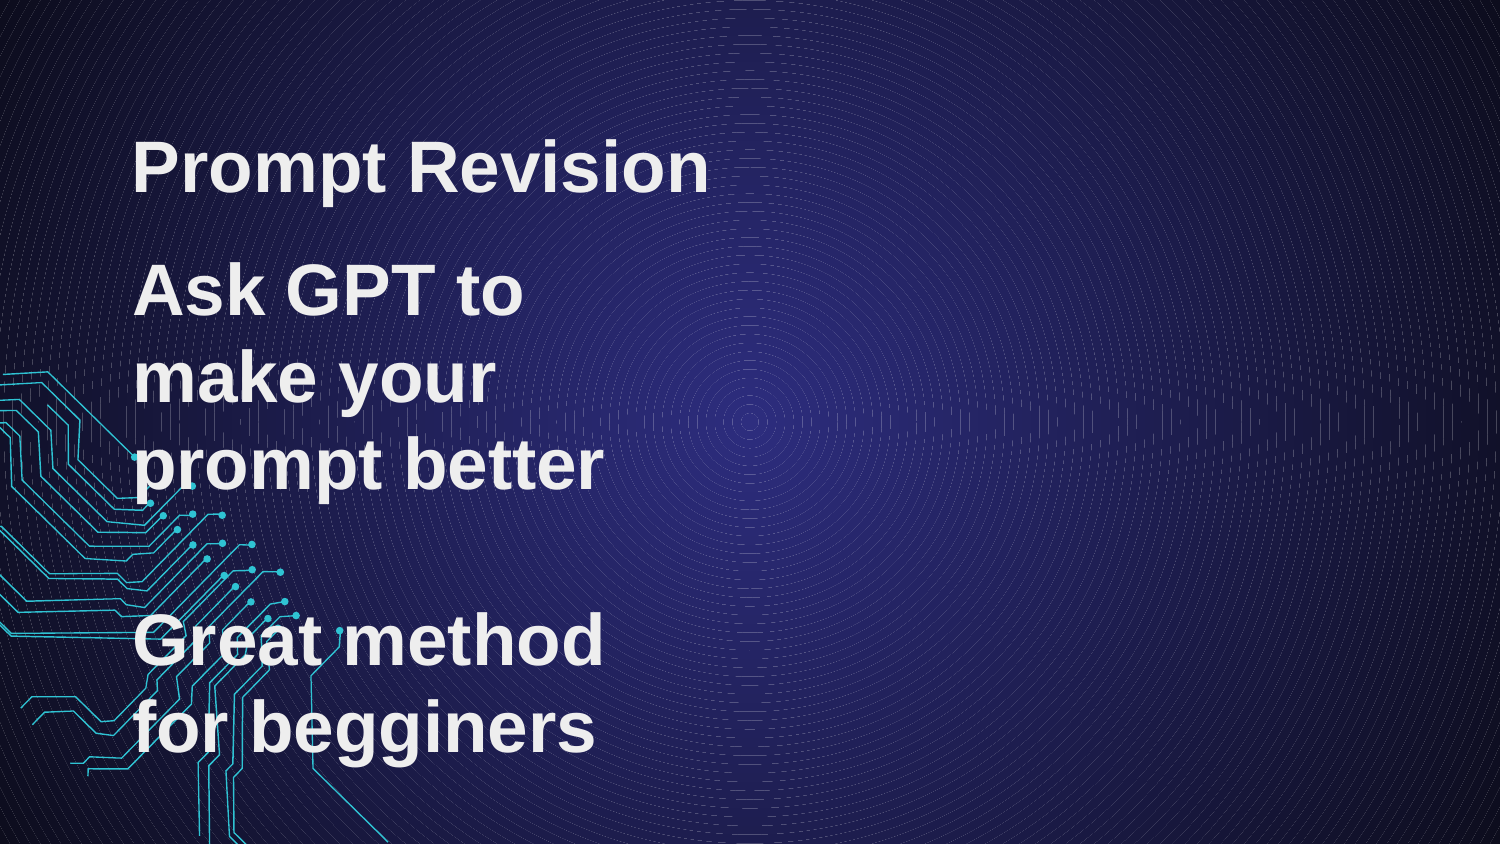

Prompt Revision
Ask GPT to make your prompt better

Great method for begginers